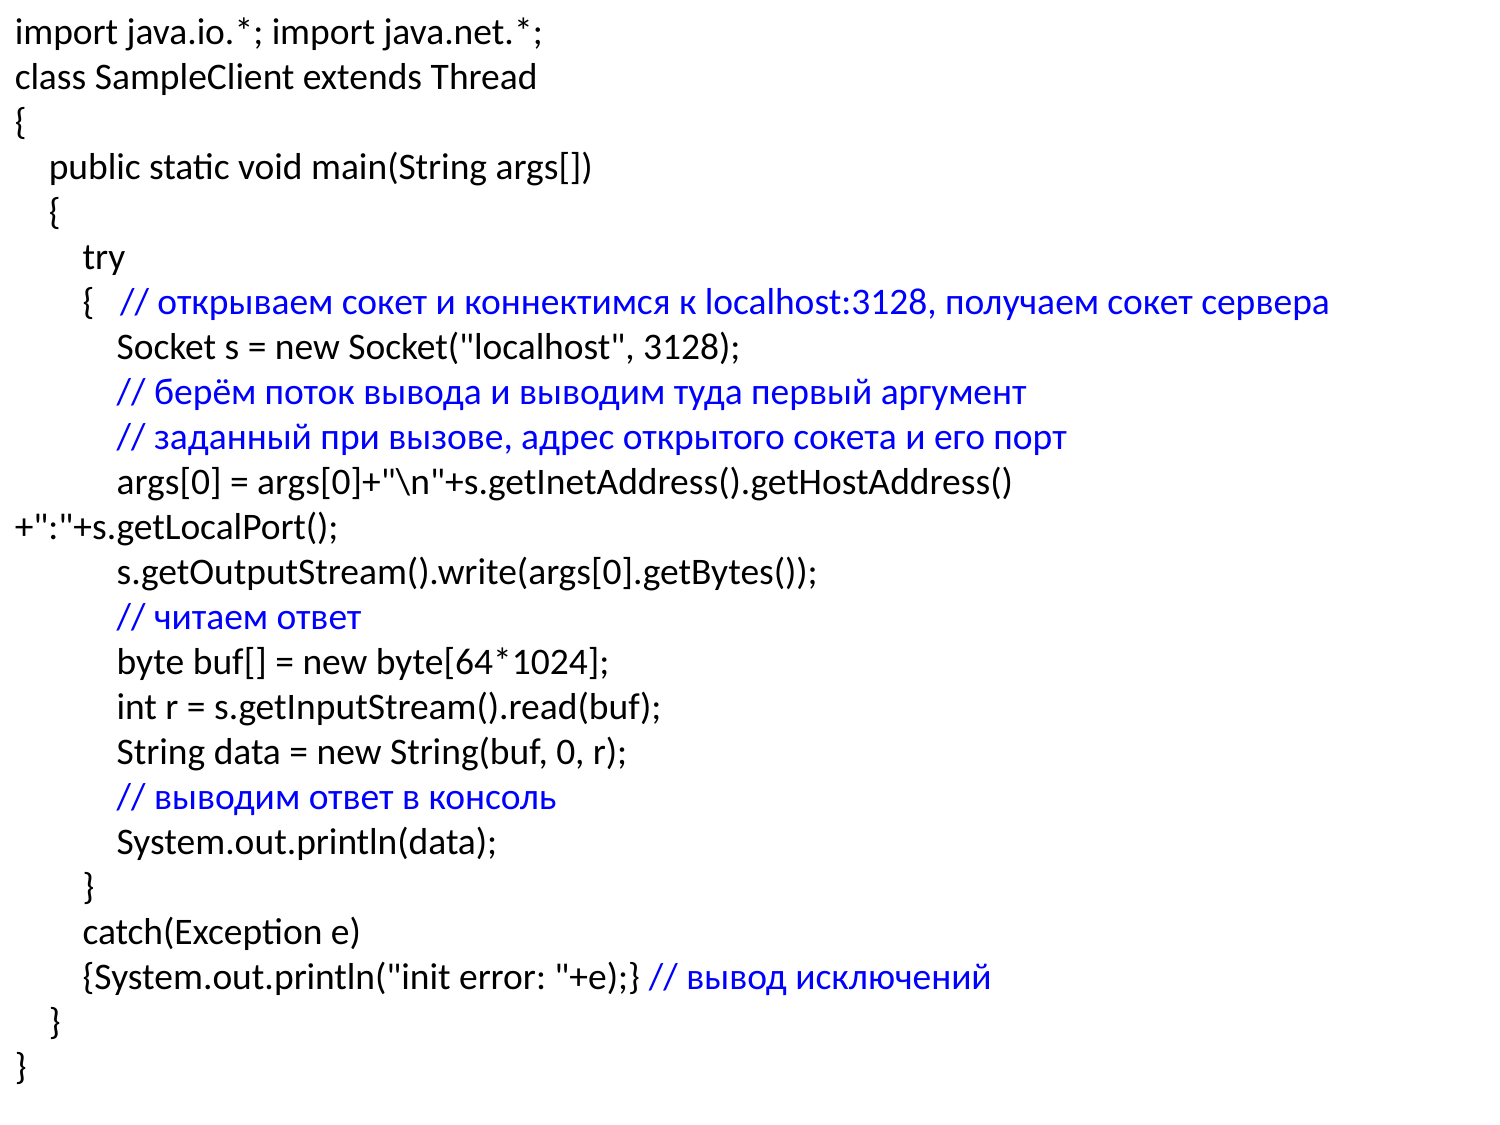

import java.io.*; import java.net.*;
class SampleClient extends Thread
{
    public static void main(String args[])
    {
        try
        {   // открываем сокет и коннектимся к localhost:3128, получаем сокет сервера
            Socket s = new Socket("localhost", 3128);
            // берём поток вывода и выводим туда первый аргумент
            // заданный при вызове, адрес открытого сокета и его порт
            args[0] = args[0]+"\n"+s.getInetAddress().getHostAddress()                           +":"+s.getLocalPort();
            s.getOutputStream().write(args[0].getBytes());
            // читаем ответ
            byte buf[] = new byte[64*1024];
            int r = s.getInputStream().read(buf);
            String data = new String(buf, 0, r);
            // выводим ответ в консоль
            System.out.println(data);
        }
        catch(Exception e)
        {System.out.println("init error: "+e);} // вывод исключений
    }
}